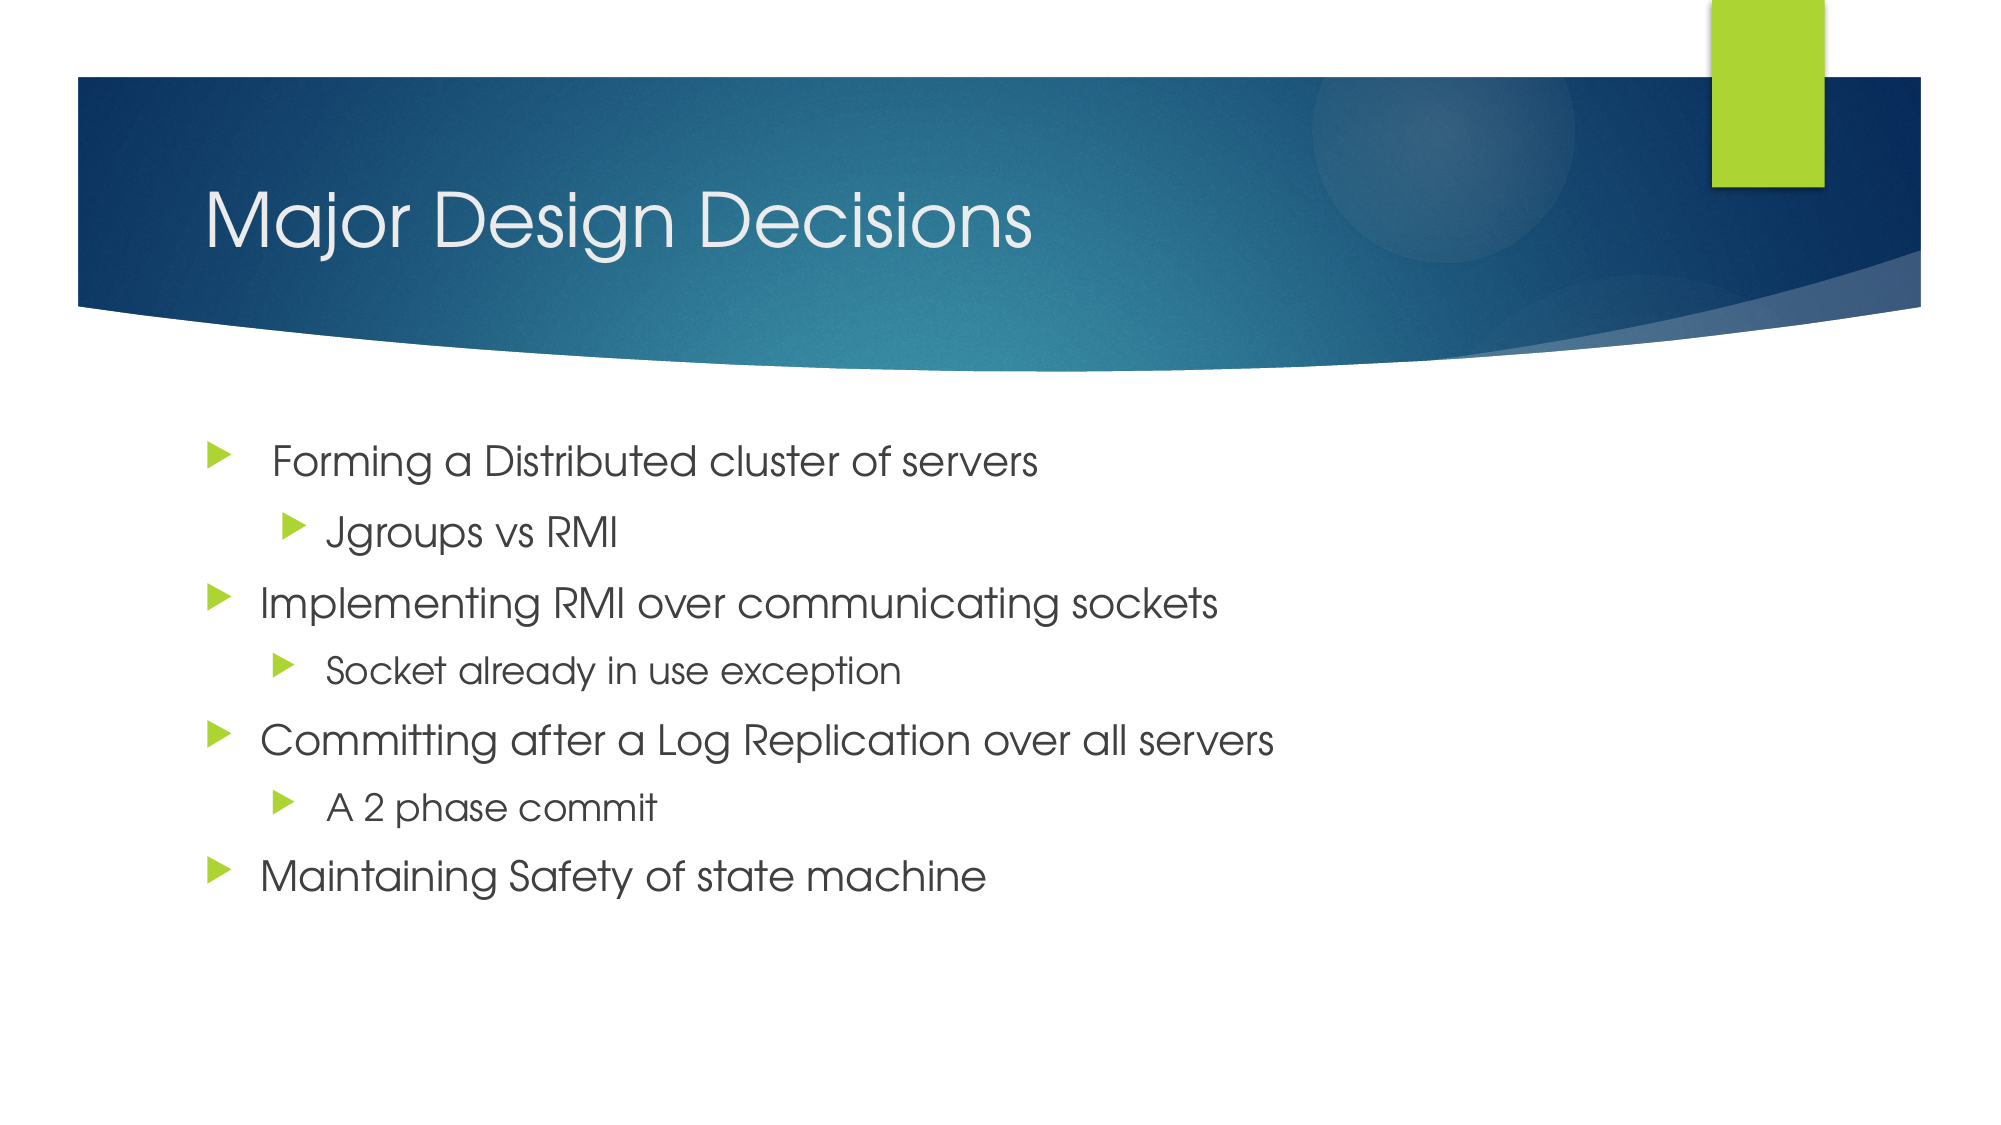

# Major Design Decisions
 Forming a Distributed cluster of servers
Jgroups vs RMI
Implementing RMI over communicating sockets
Socket already in use exception
Committing after a Log Replication over all servers
A 2 phase commit
Maintaining Safety of state machine